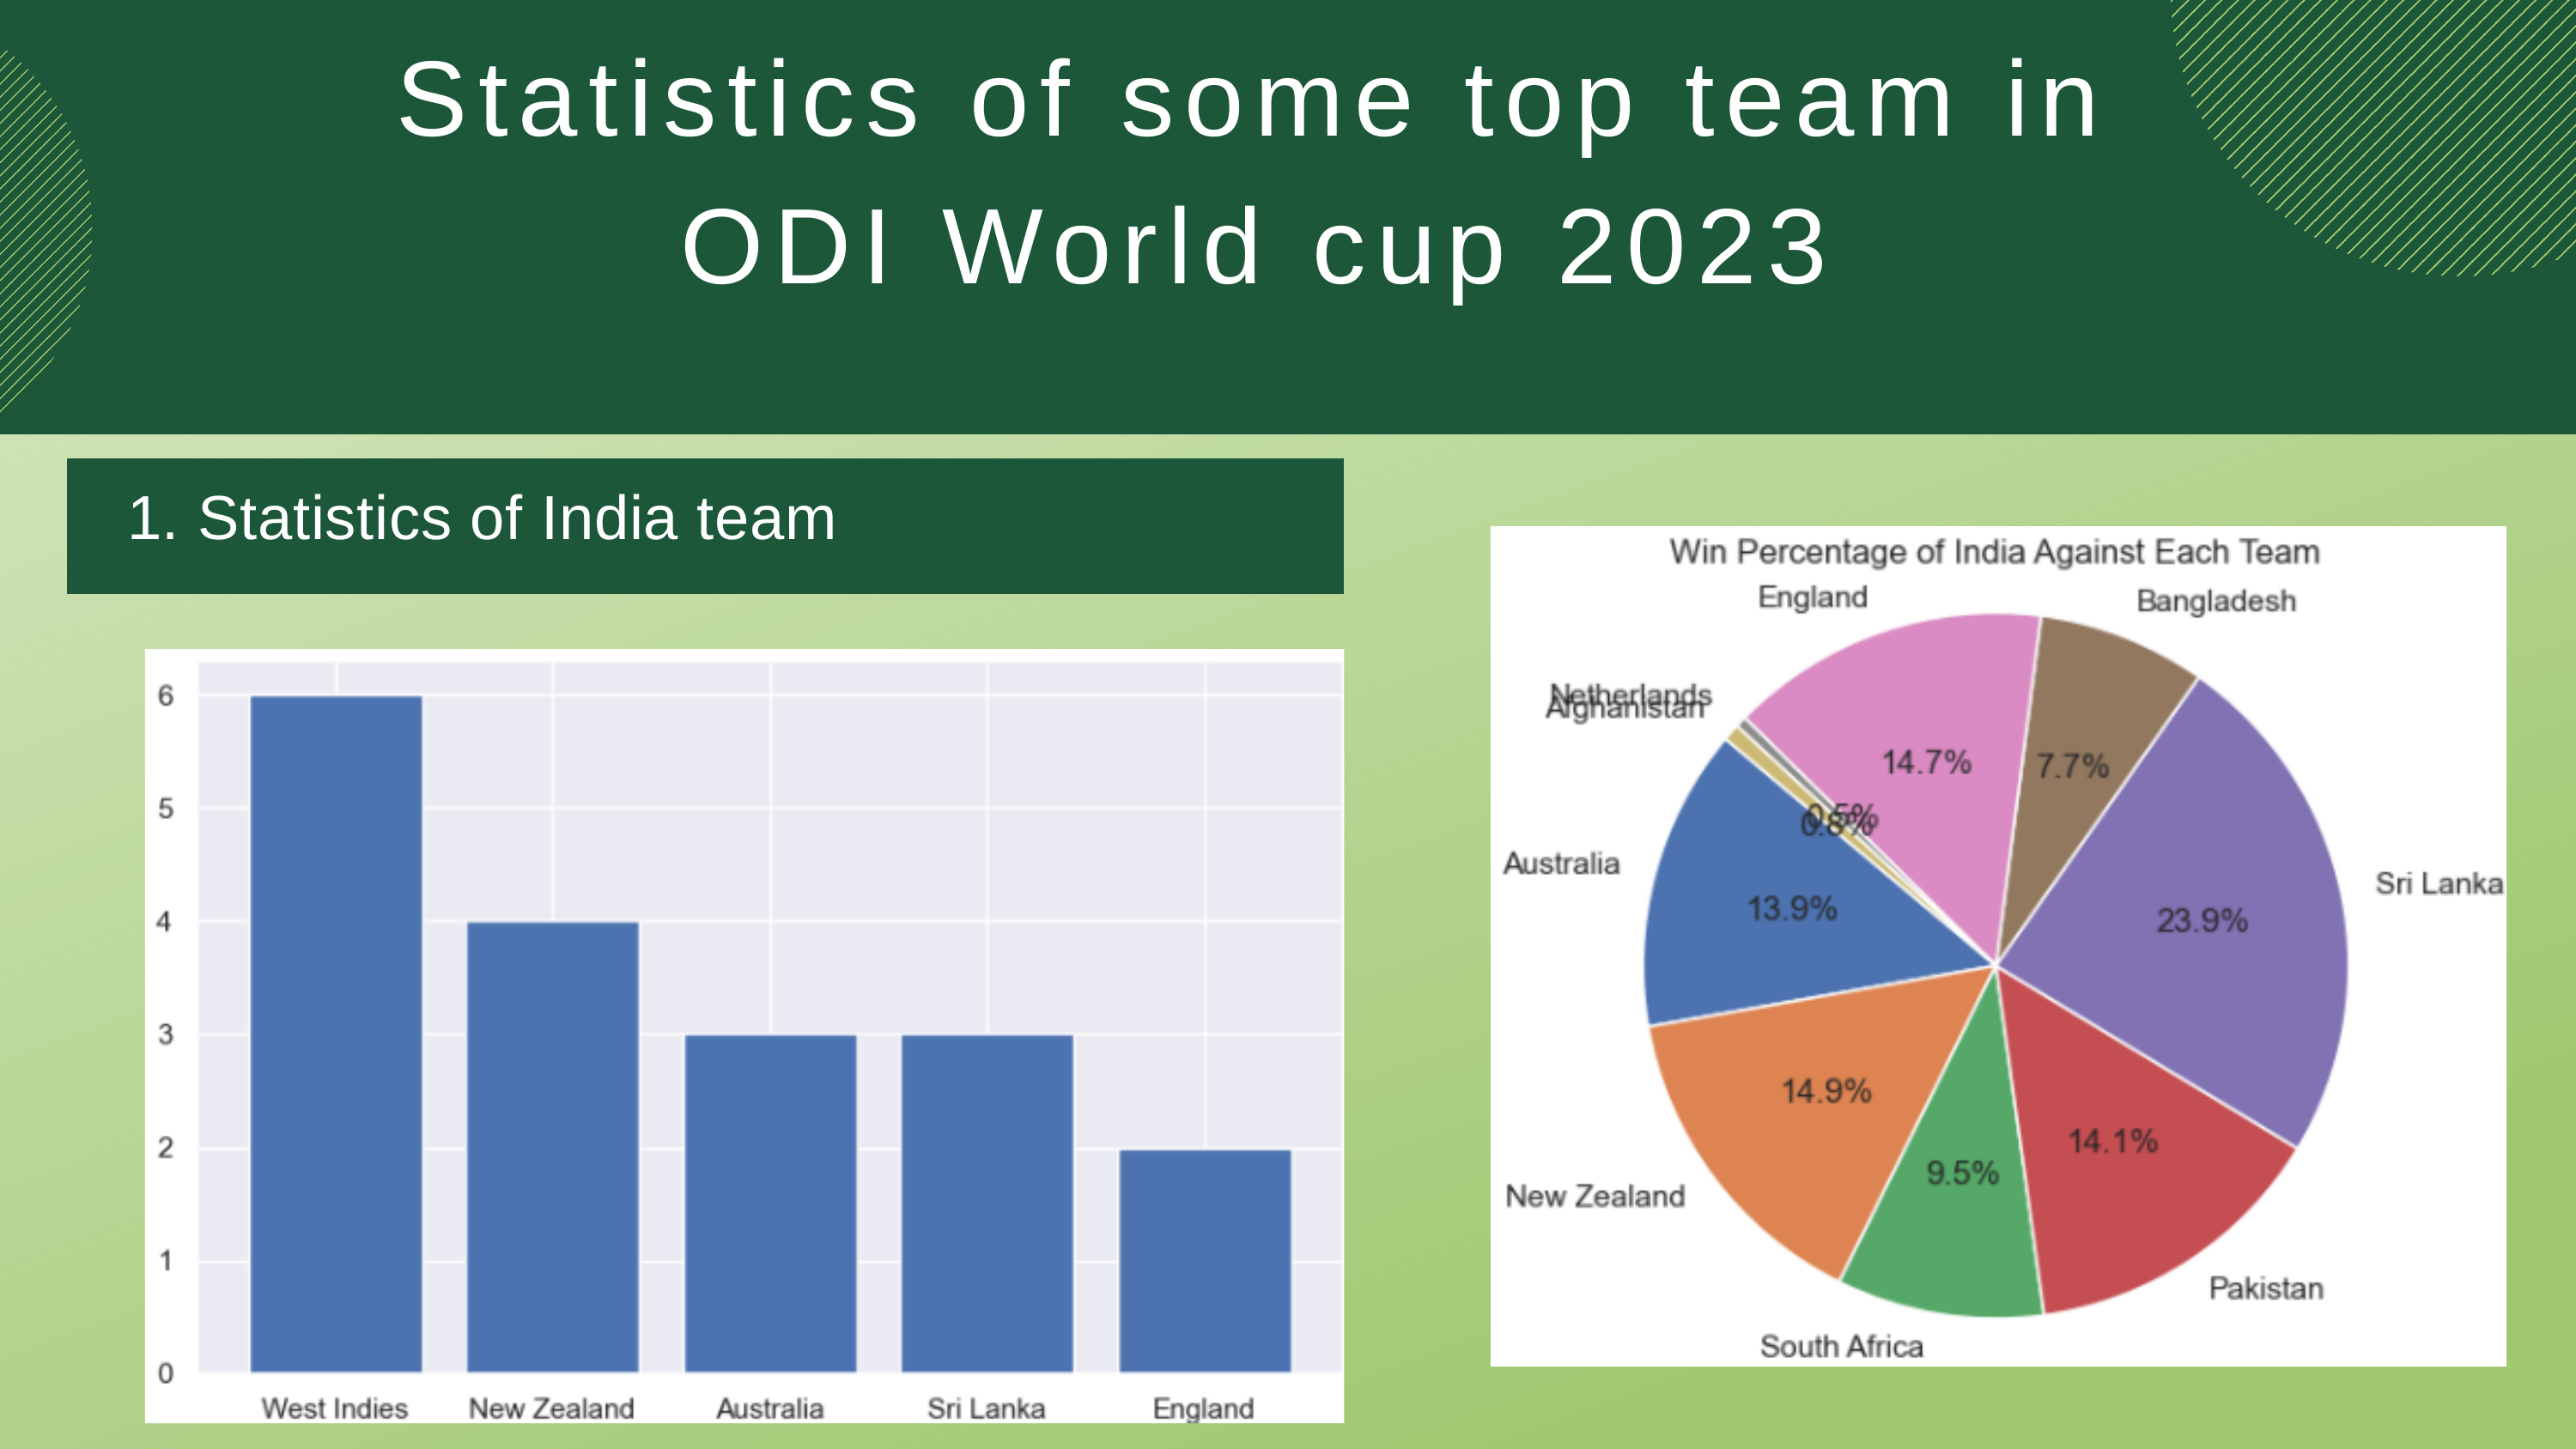

Statistics of some top team in ODI World cup 2023

 Statistics of India team